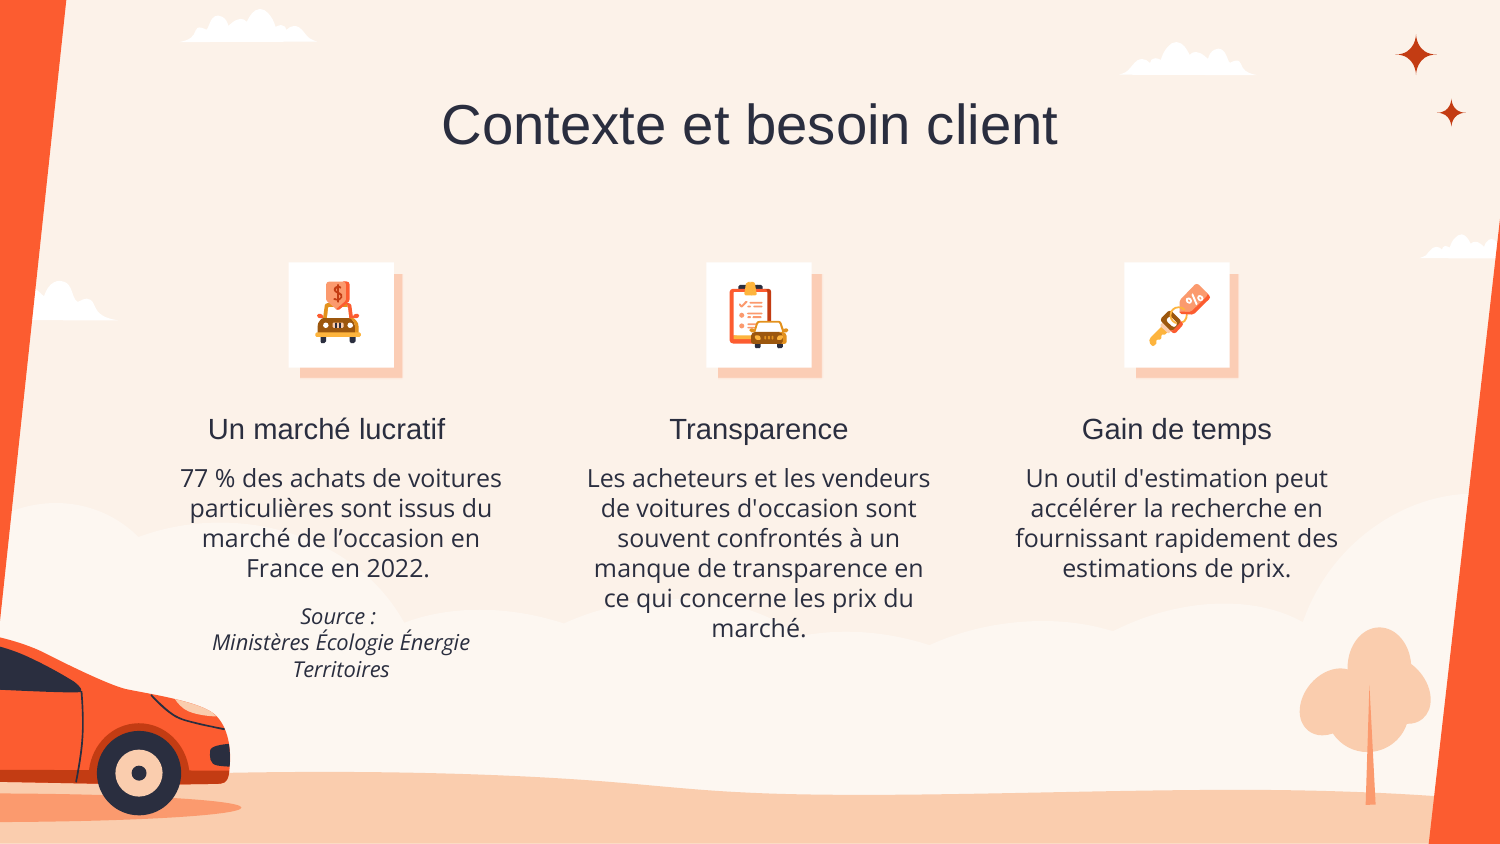

# Contexte et besoin client

Gain de temps
Un marché lucratif
Transparence
Un outil d'estimation peut accélérer la recherche en fournissant rapidement des estimations de prix.
77 % des achats de voitures particulières sont issus du marché de l’occasion en France en 2022.

Source :
Ministères Écologie Énergie Territoires
Les acheteurs et les vendeurs de voitures d'occasion sont souvent confrontés à un manque de transparence en ce qui concerne les prix du marché.